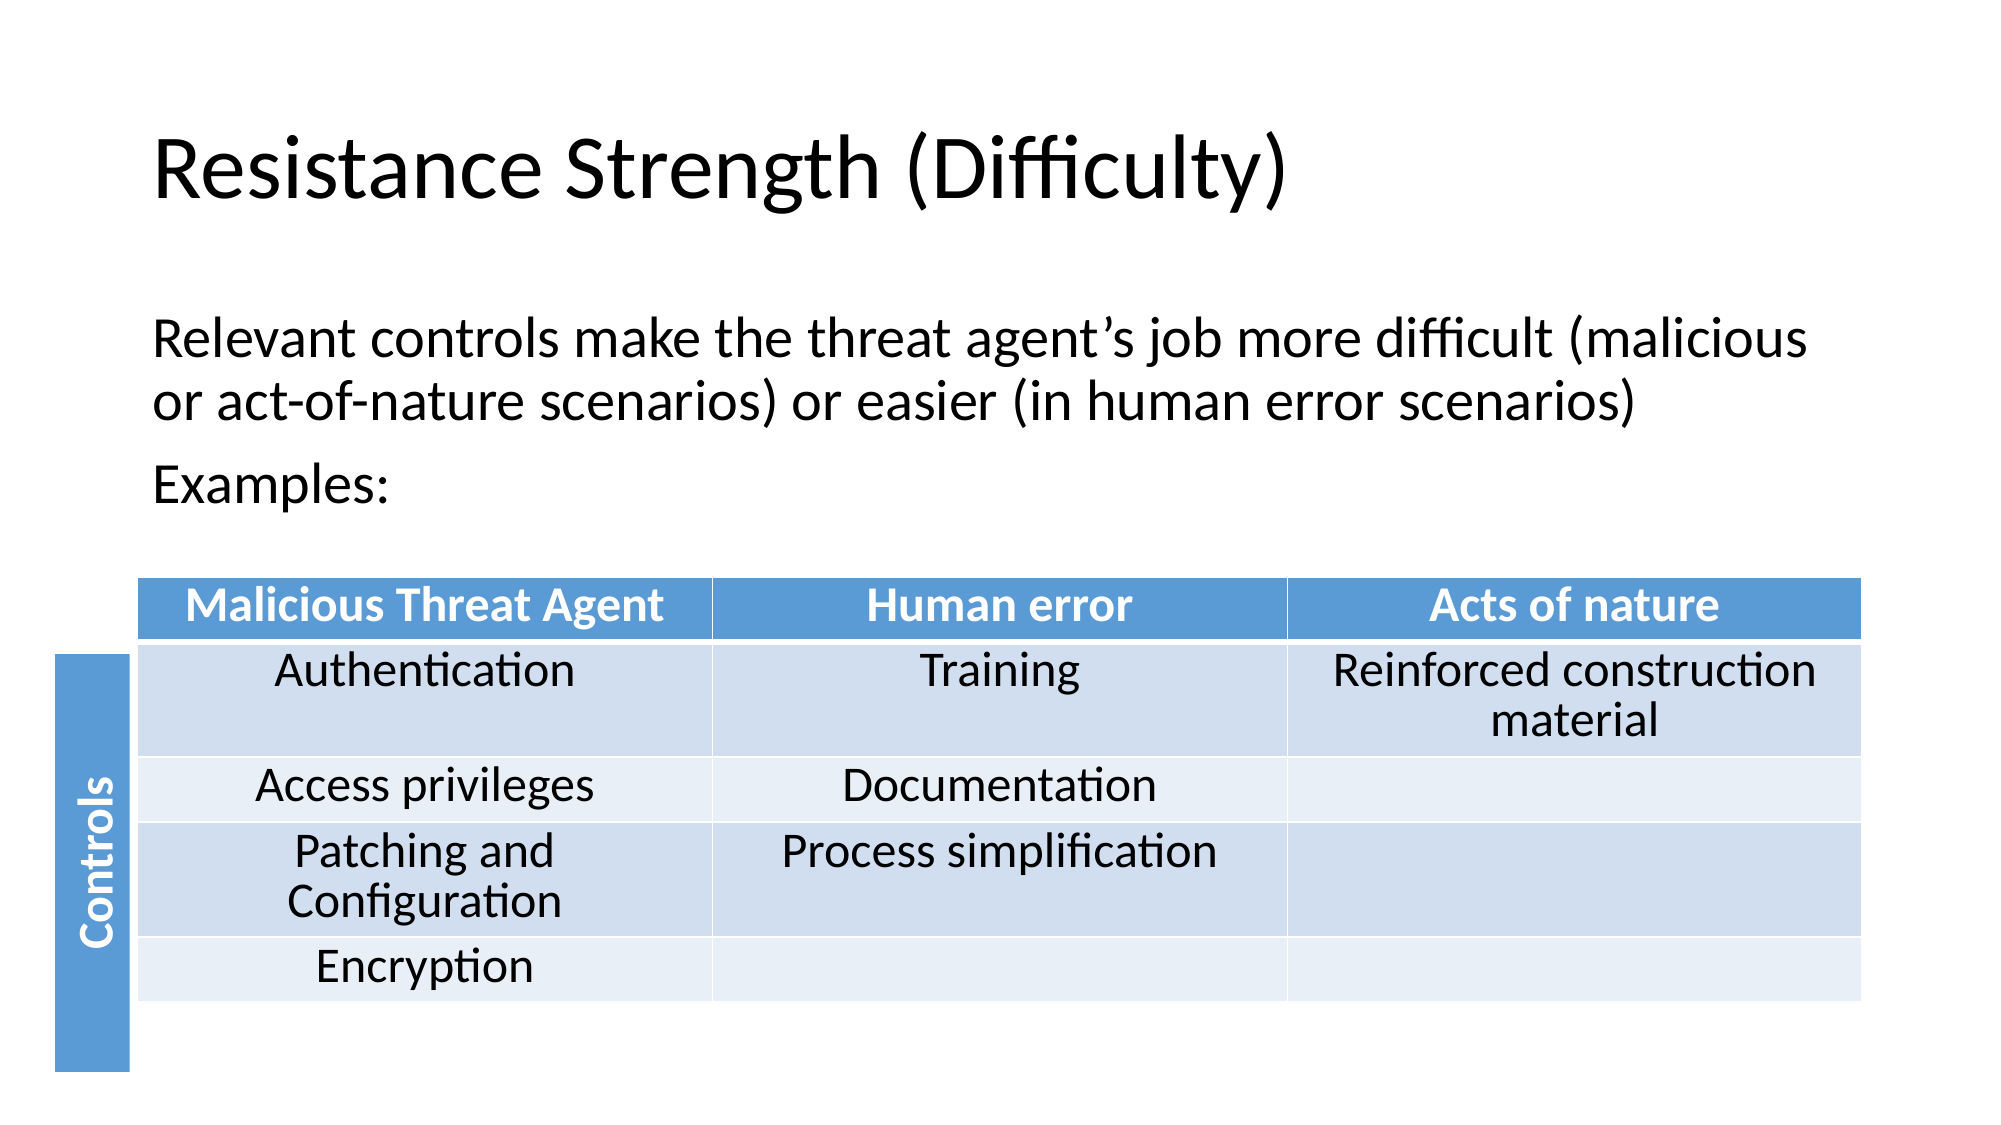

# Resistance Strength (Difficulty)
Relevant controls make the threat agent’s job more difficult (malicious or act-of-nature scenarios) or easier (in human error scenarios)
Examples:
| Malicious Threat Agent | Human error | Acts of nature |
| --- | --- | --- |
| Authentication | Training | Reinforced construction material |
| Access privileges | Documentation |  |
| Patching and Configuration | Process simplification |  |
| Encryption |  |  |
Controls